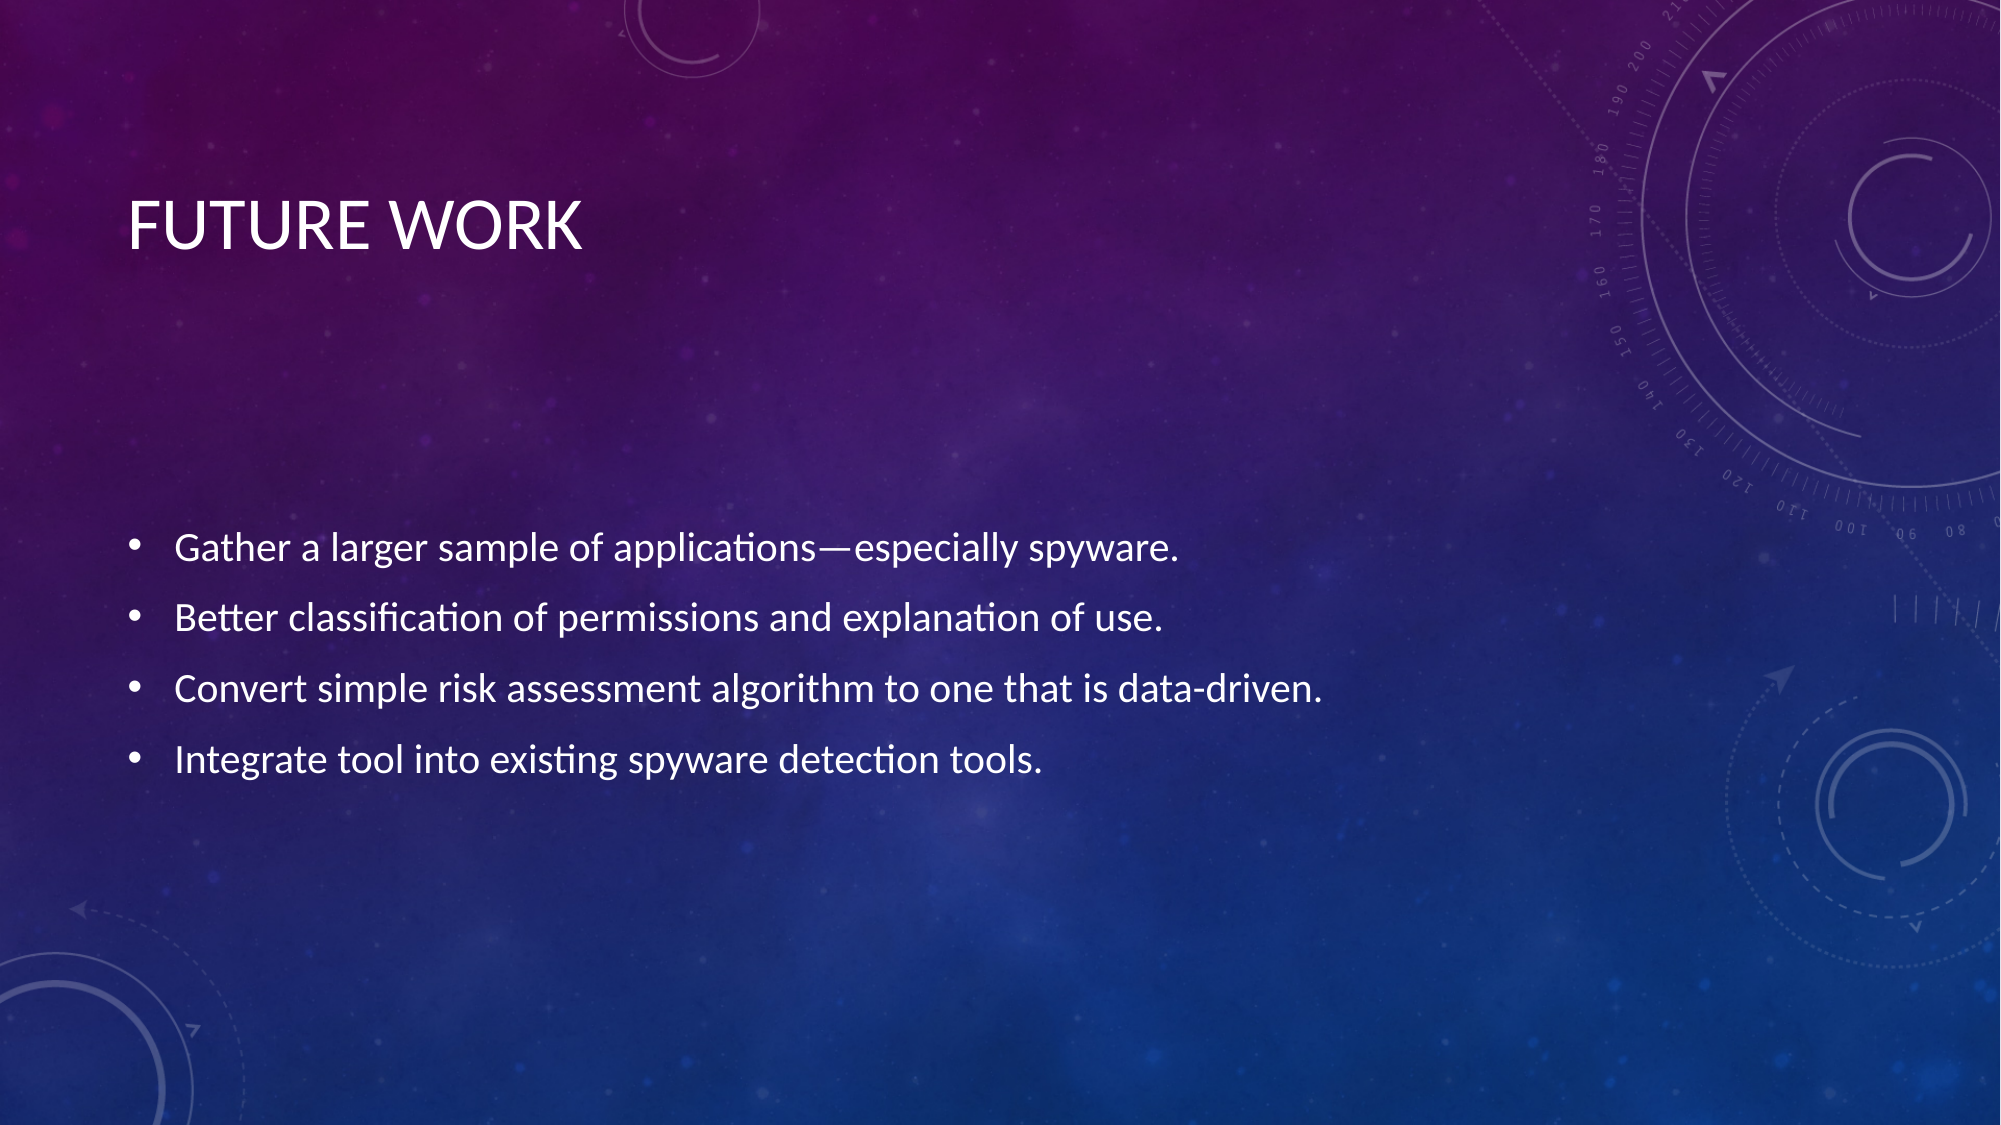

# Future Work
Gather a larger sample of applications—especially spyware.
Better classification of permissions and explanation of use.
Convert simple risk assessment algorithm to one that is data-driven.
Integrate tool into existing spyware detection tools.